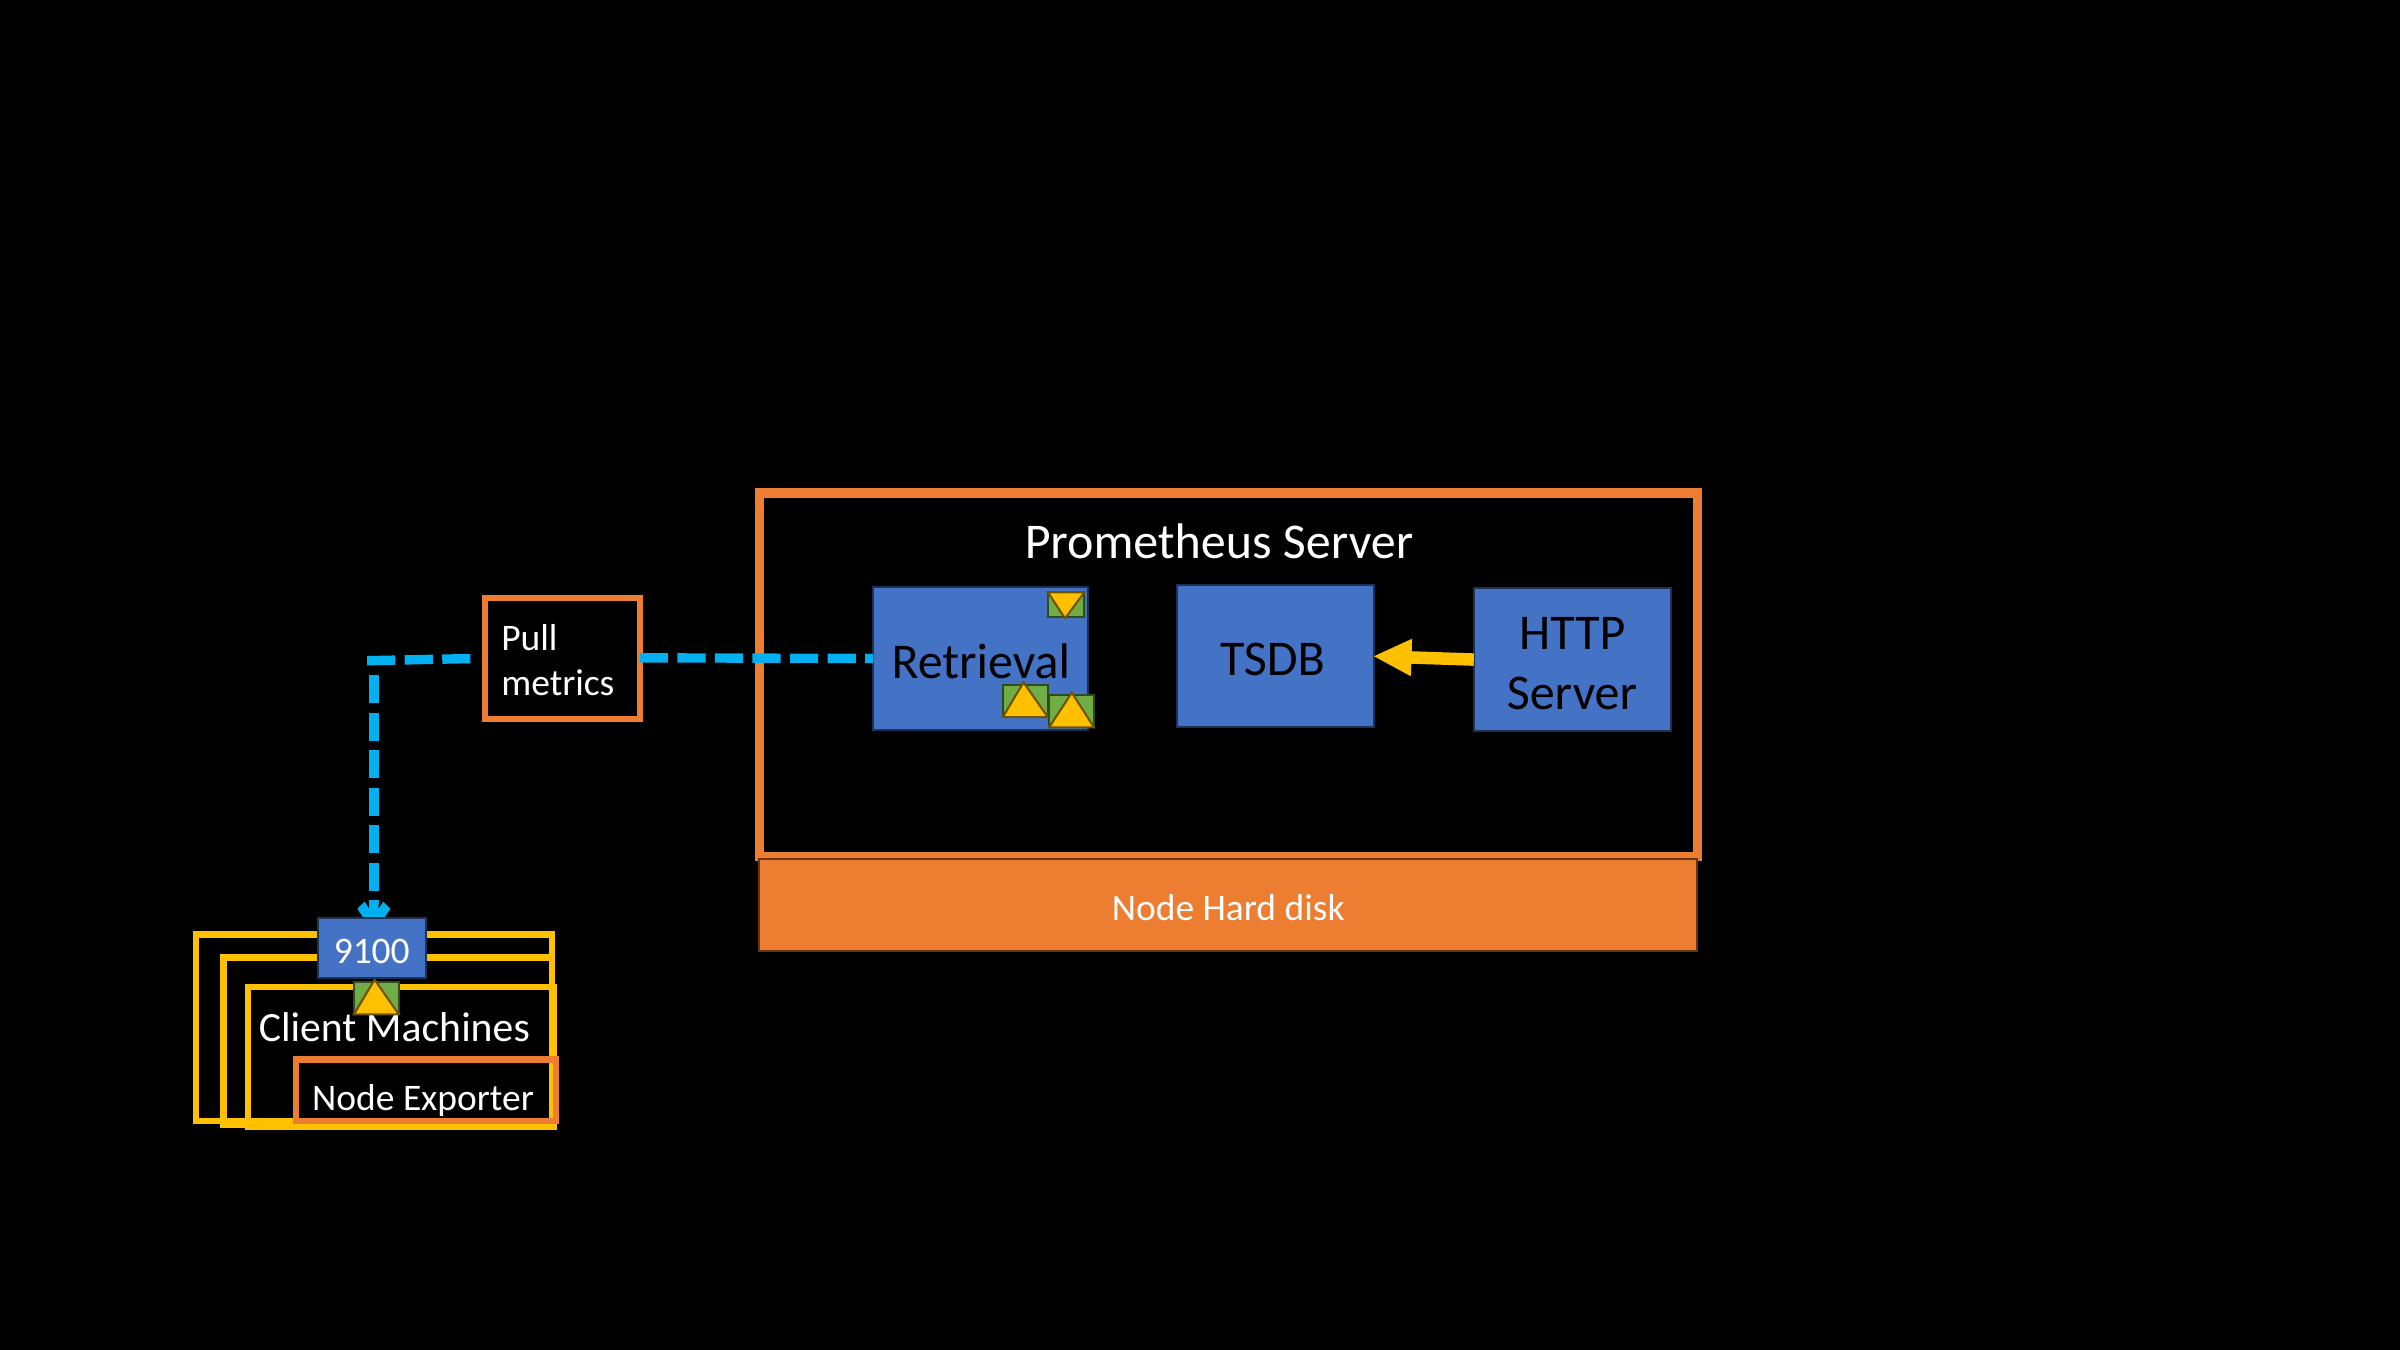

Prometheus Server

Retrieval
HTTP Server

Pull metrics
TSDB

Node Hard disk
9100

Client Machines

Node Exporter